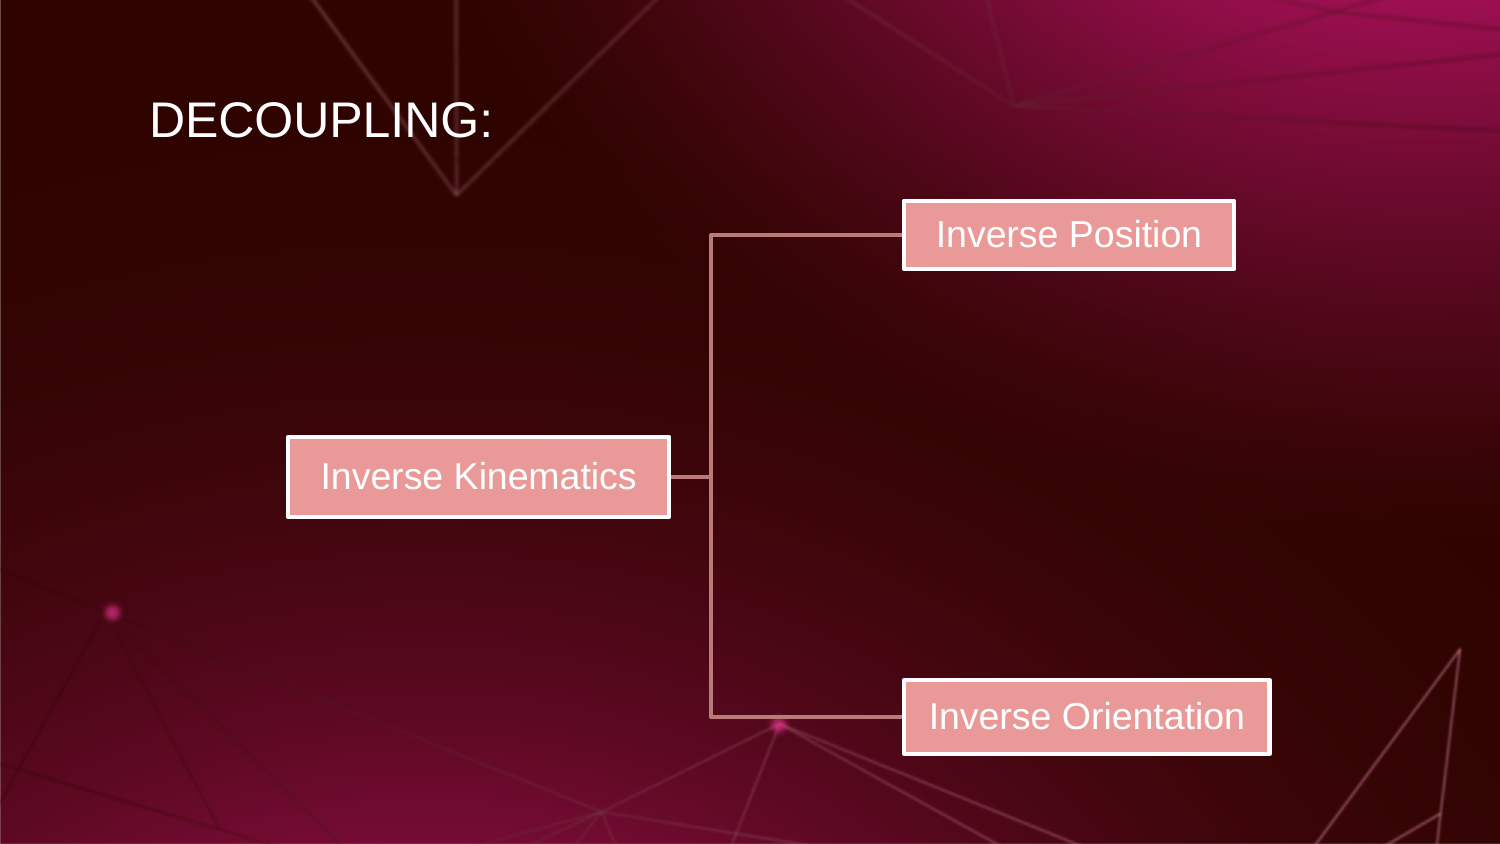

# DECOUPLING:

Inverse Kinematics
Inverse Position
Inverse Orientation